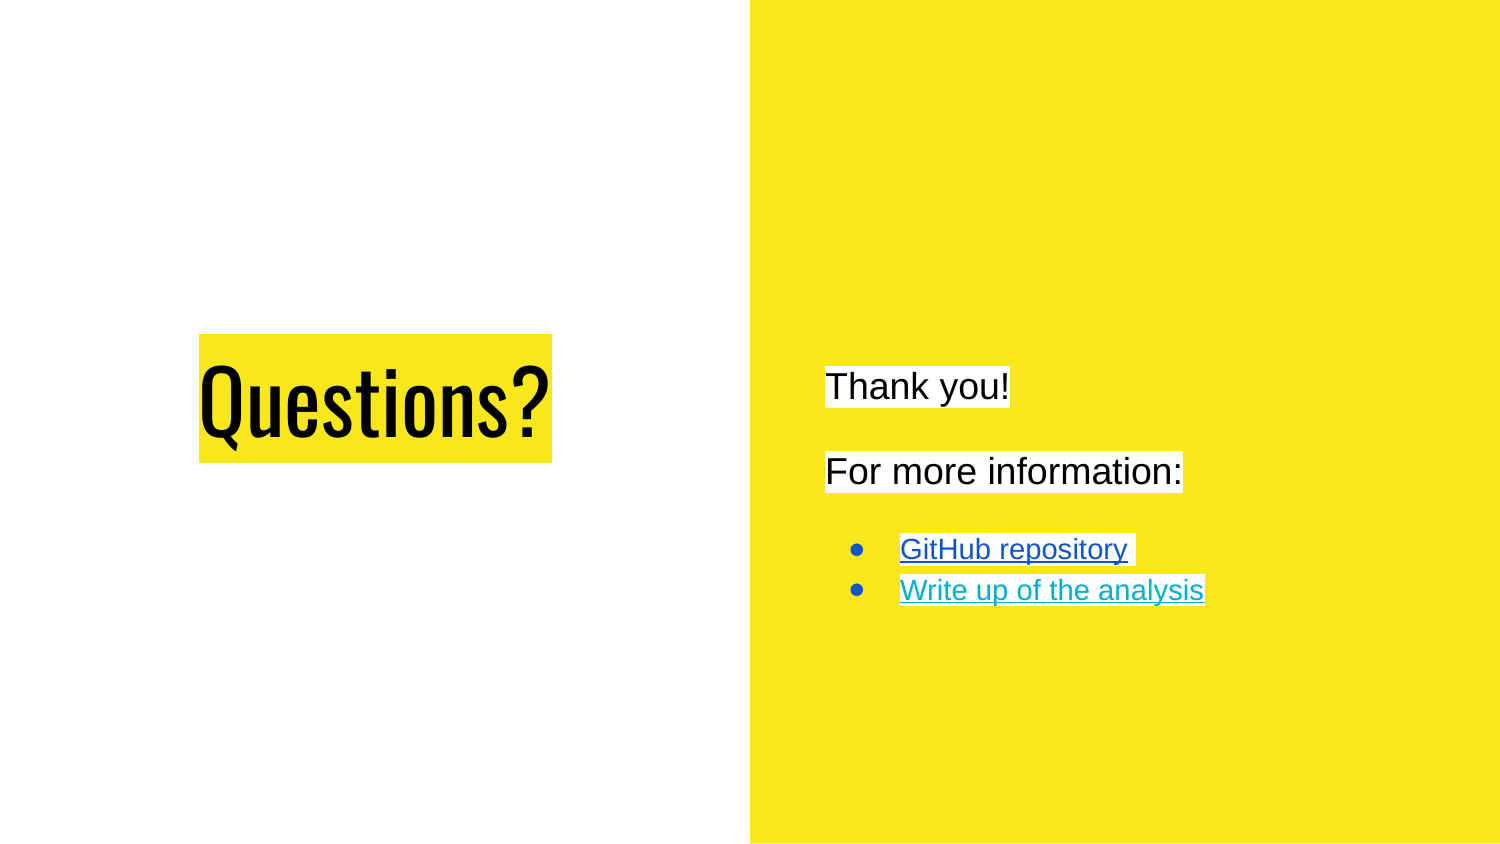

# Questions?
Thank you!
For more information:
GitHub repository
Write up of the analysis